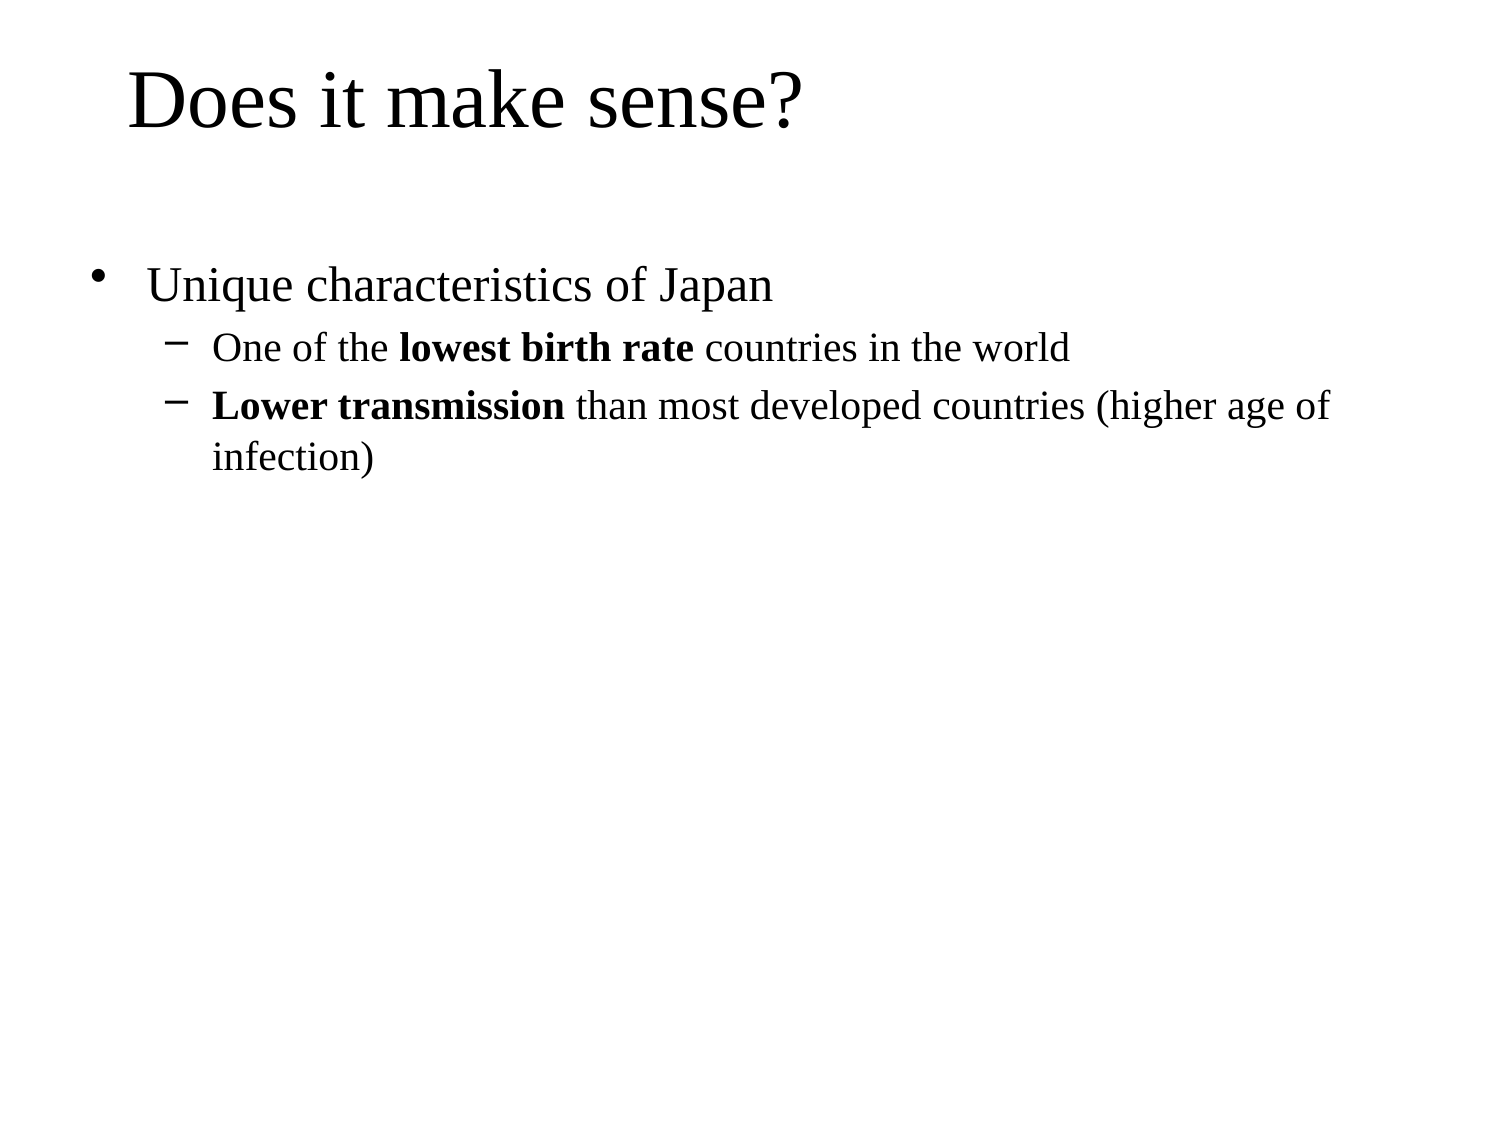

# Does it make sense?
Unique characteristics of Japan
One of the lowest birth rate countries in the world
Lower transmission than most developed countries (higher age of infection)

10